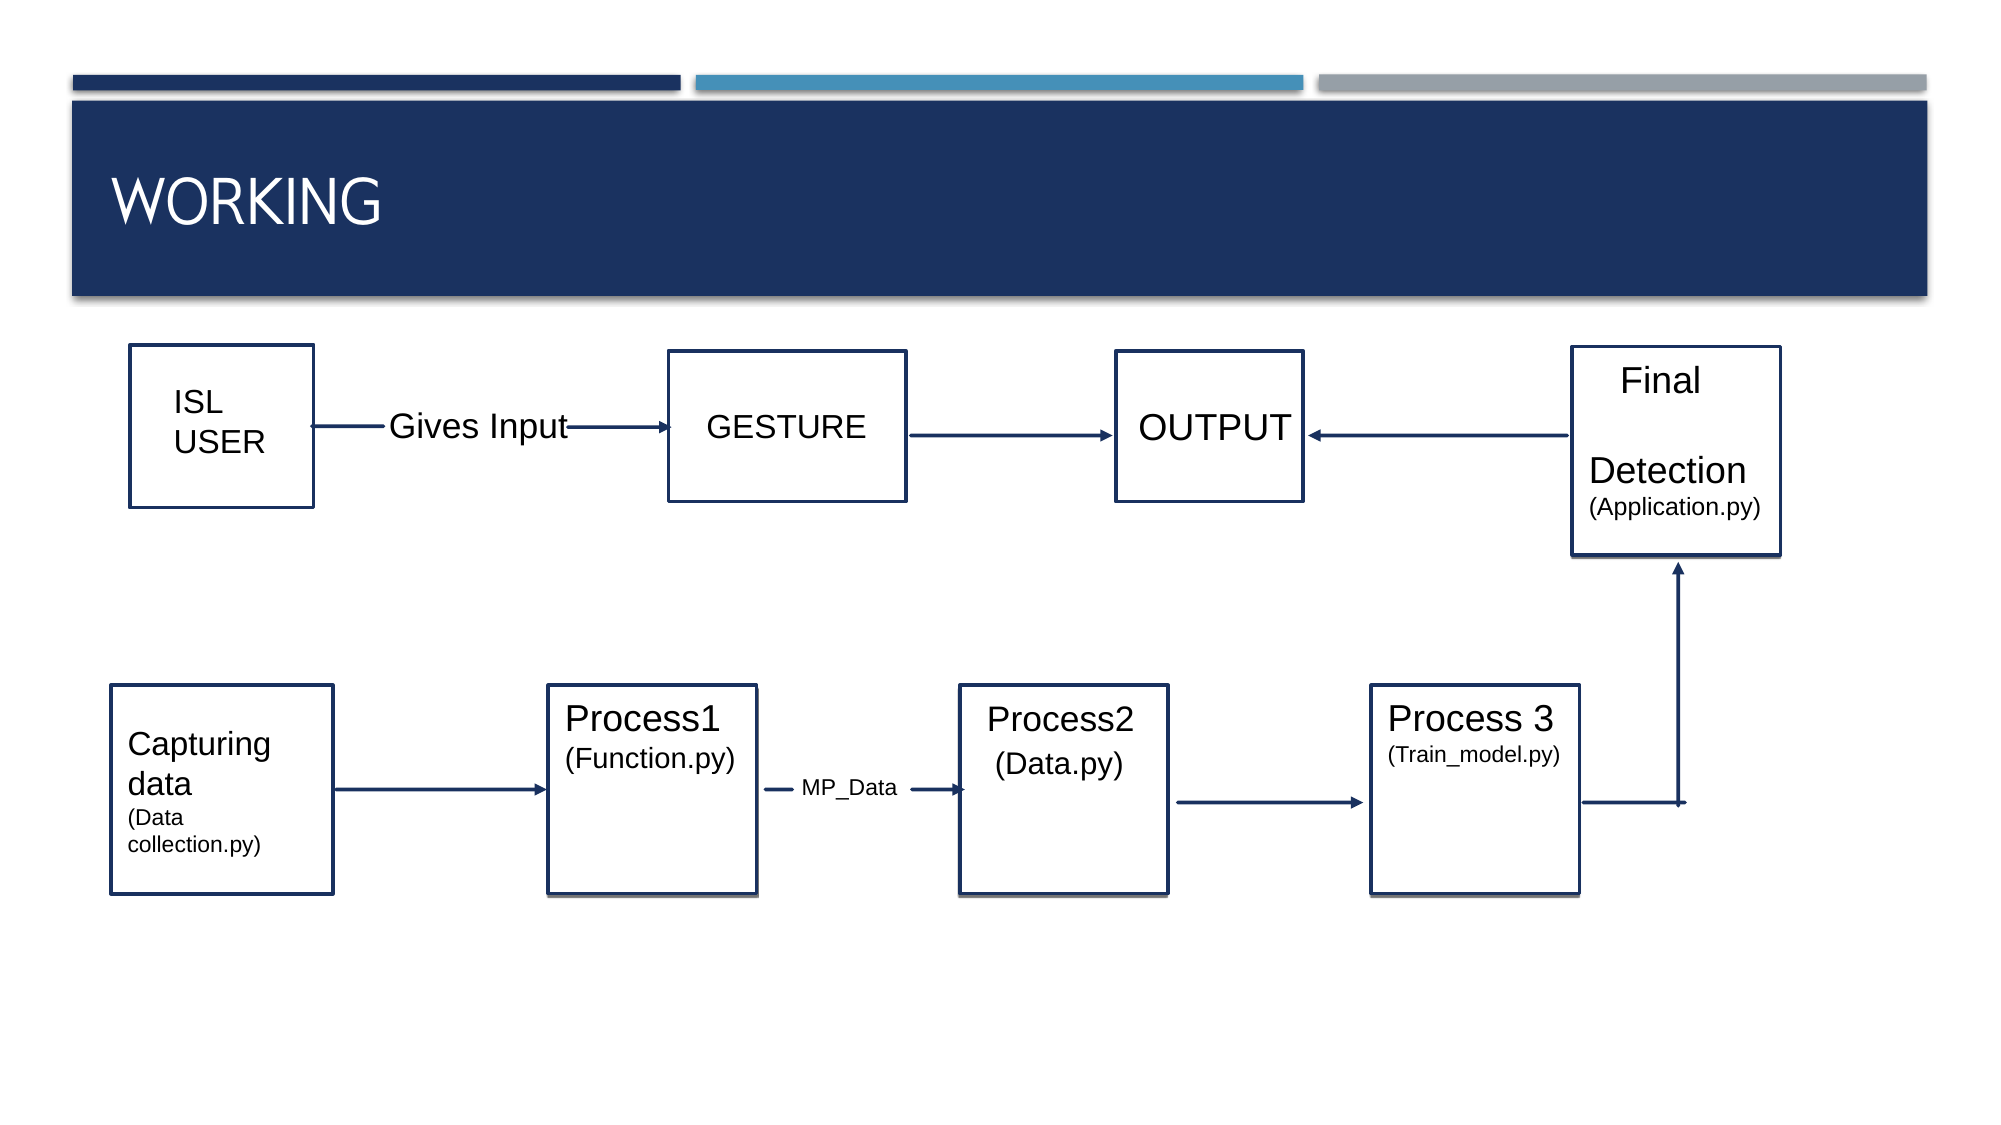

# Working

   Final        Detection
(Application.py)

ISL
USER
Gives Input
OUTPUT
GESTURE

Process1
(Function.py)
 Process2
  (Data.py)
Process 3
(Train_model.py)
Capturing data
(Data collection.py)
MP_Data